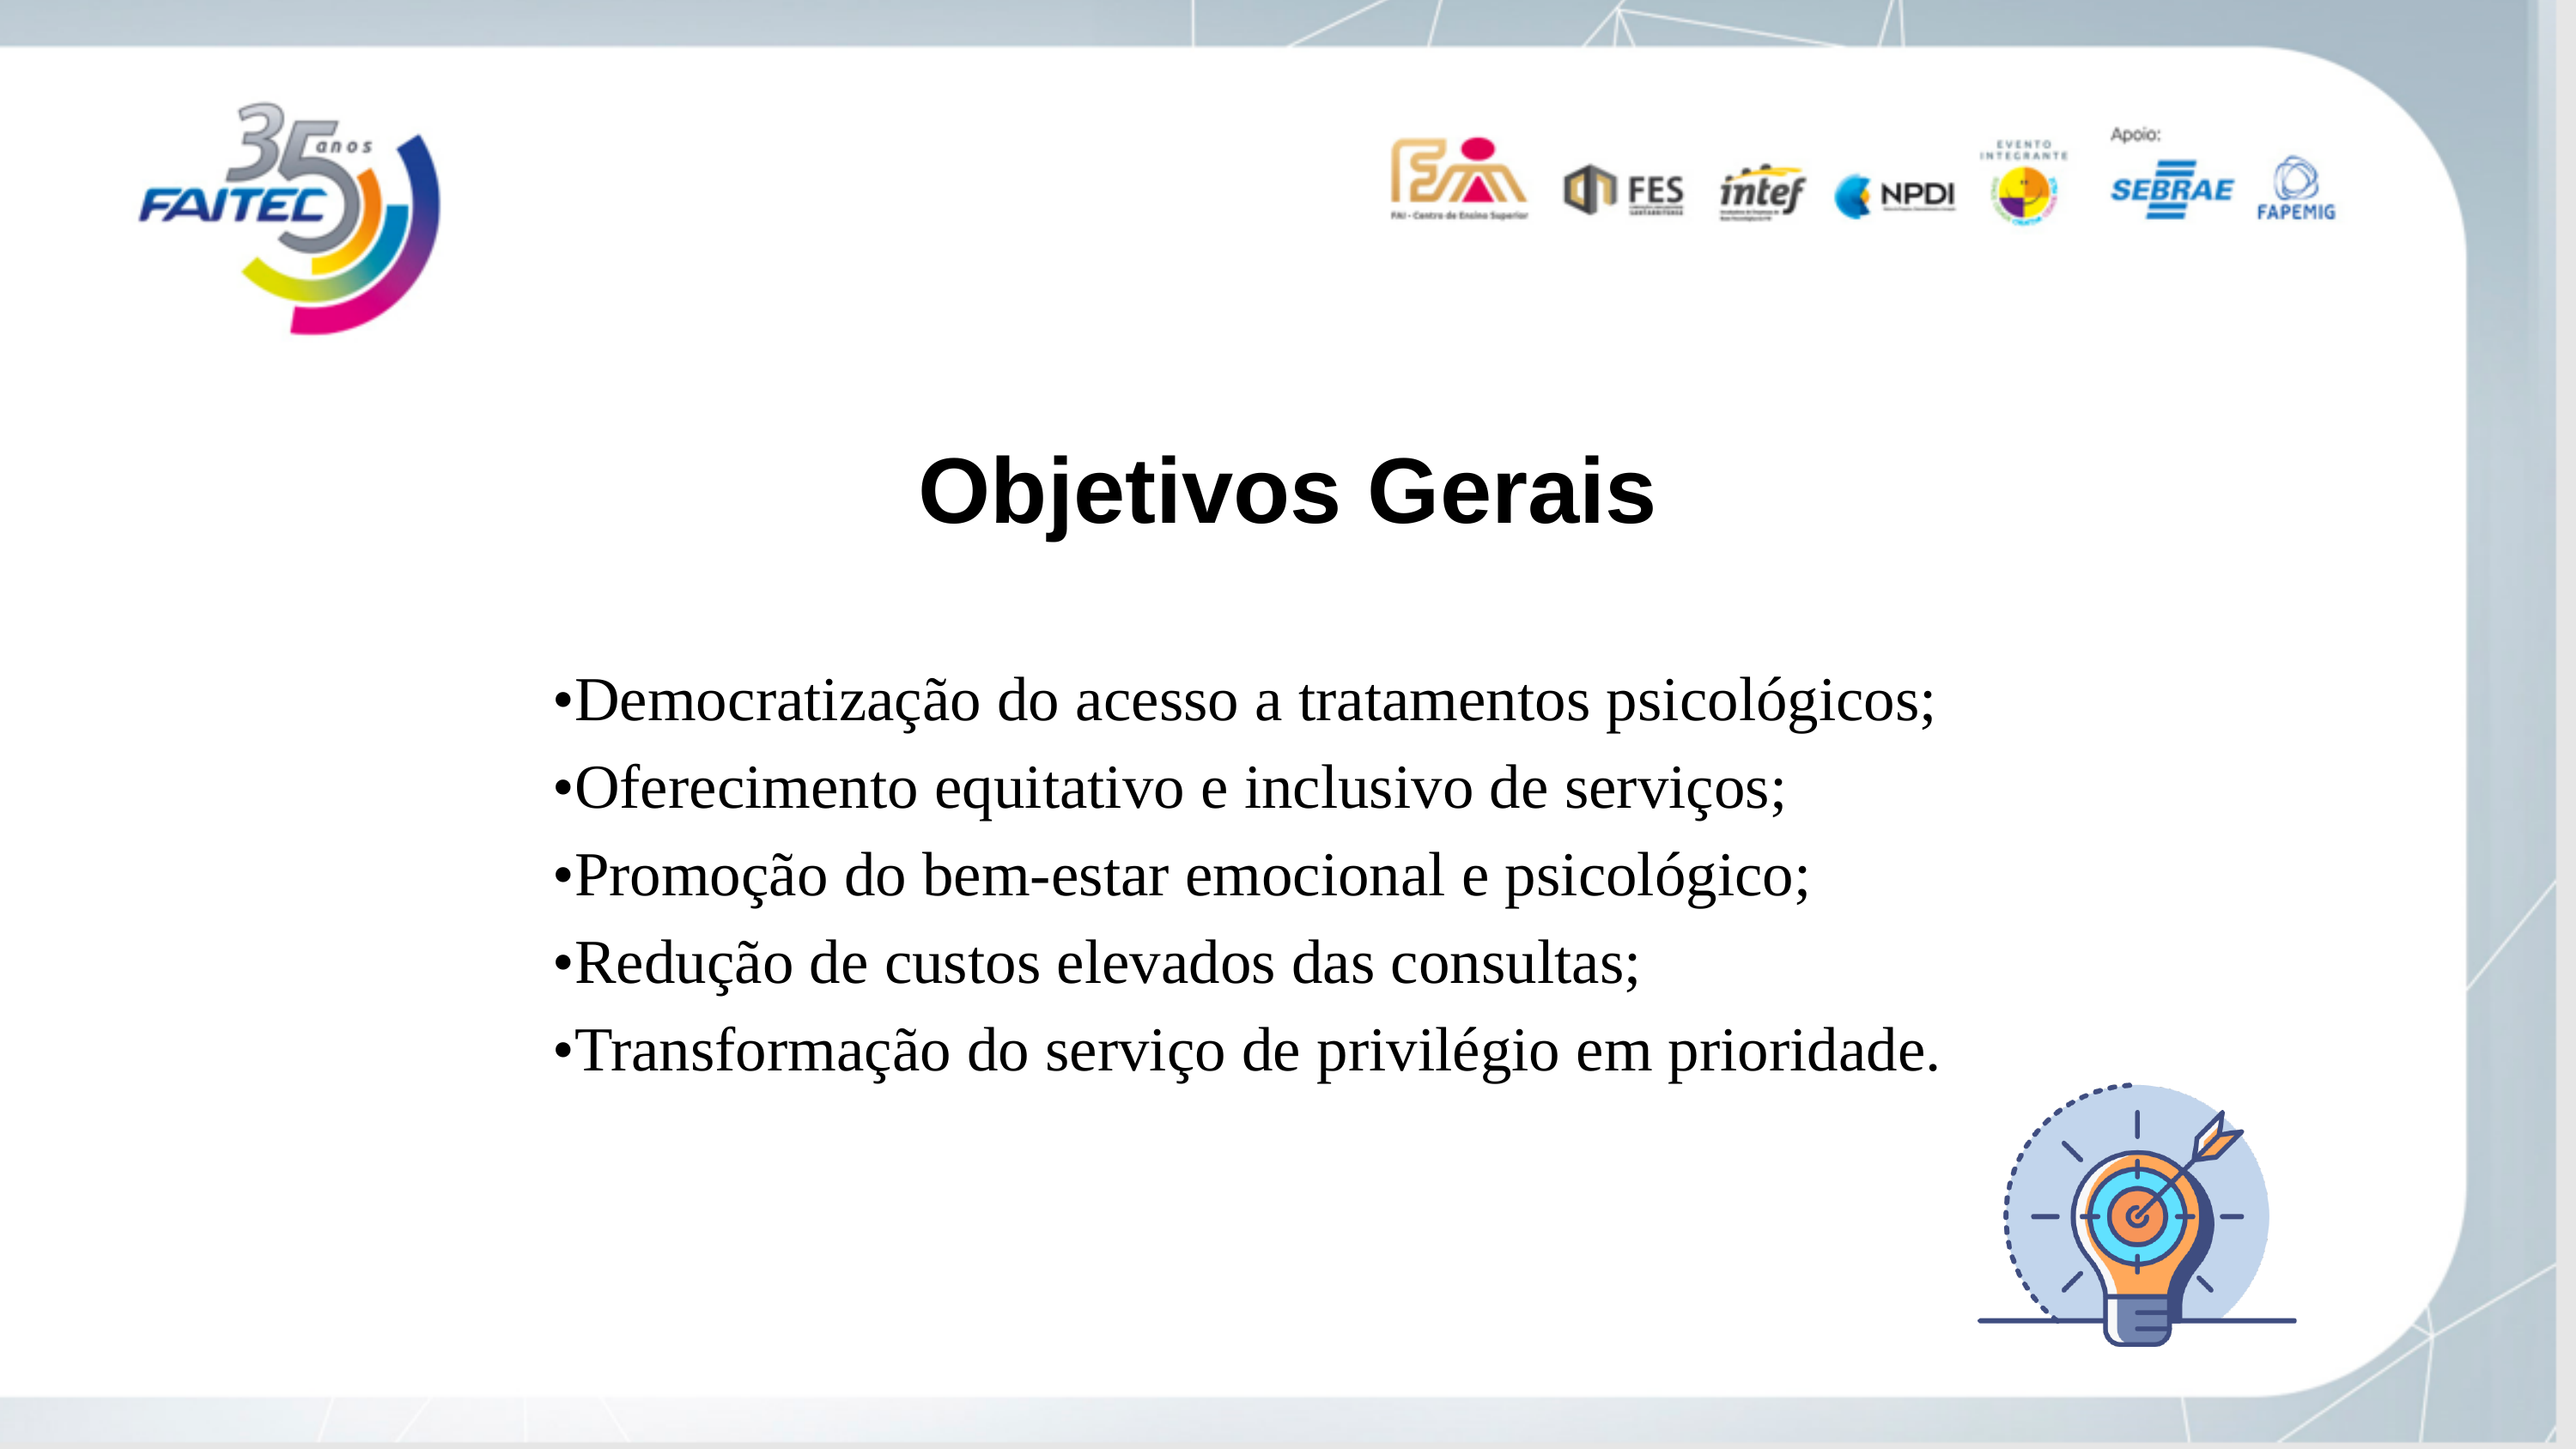

Objetivos Gerais
•Democratização do acesso a tratamentos psicológicos;
•Oferecimento equitativo e inclusivo de serviços;
•Promoção do bem-estar emocional e psicológico;
•Redução de custos elevados das consultas;
•Transformação do serviço de privilégio em prioridade.